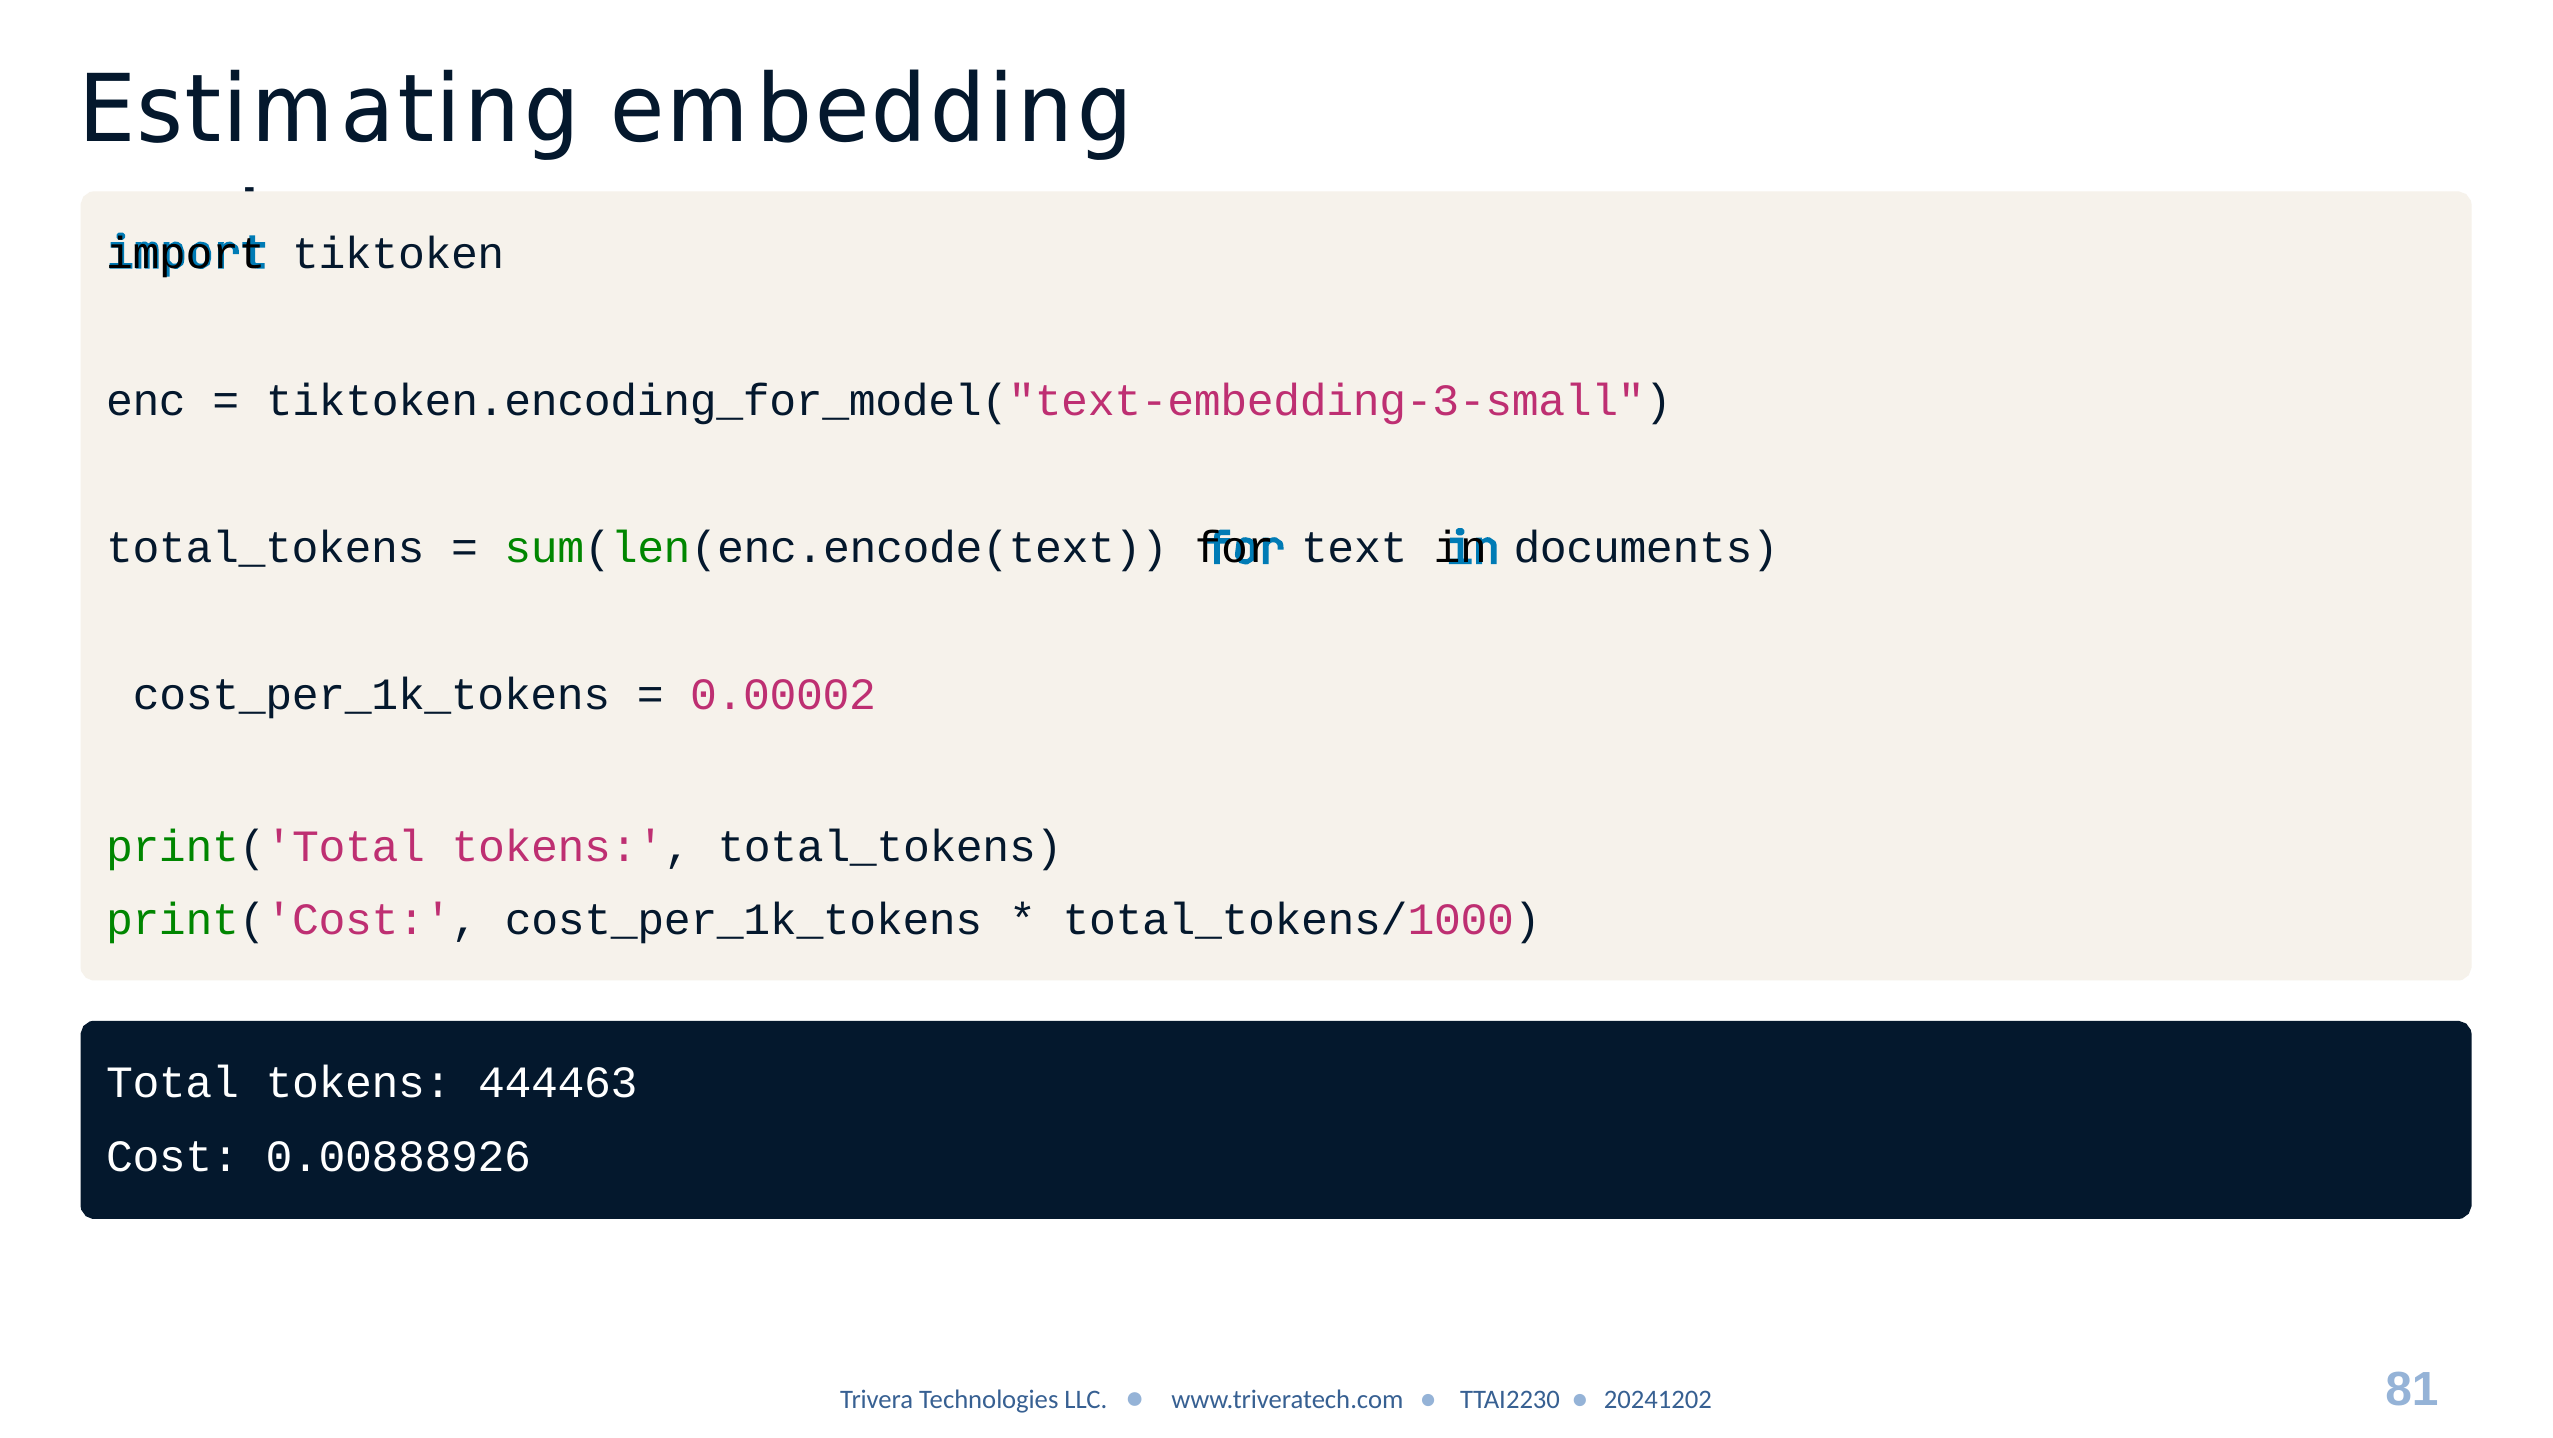

# Estimating embedding cost

import tiktoken
enc = tiktoken.encoding_for_model("text-embedding-3-small")  total_tokens = sum(len(enc.encode(text)) for text in documents)  cost_per_1k_tokens = 0.00002

print('Total tokens:', total_tokens)
print('Cost:', cost_per_1k_tokens * total_tokens/1000)

Total tokens: 444463
Cost: 0.00888926